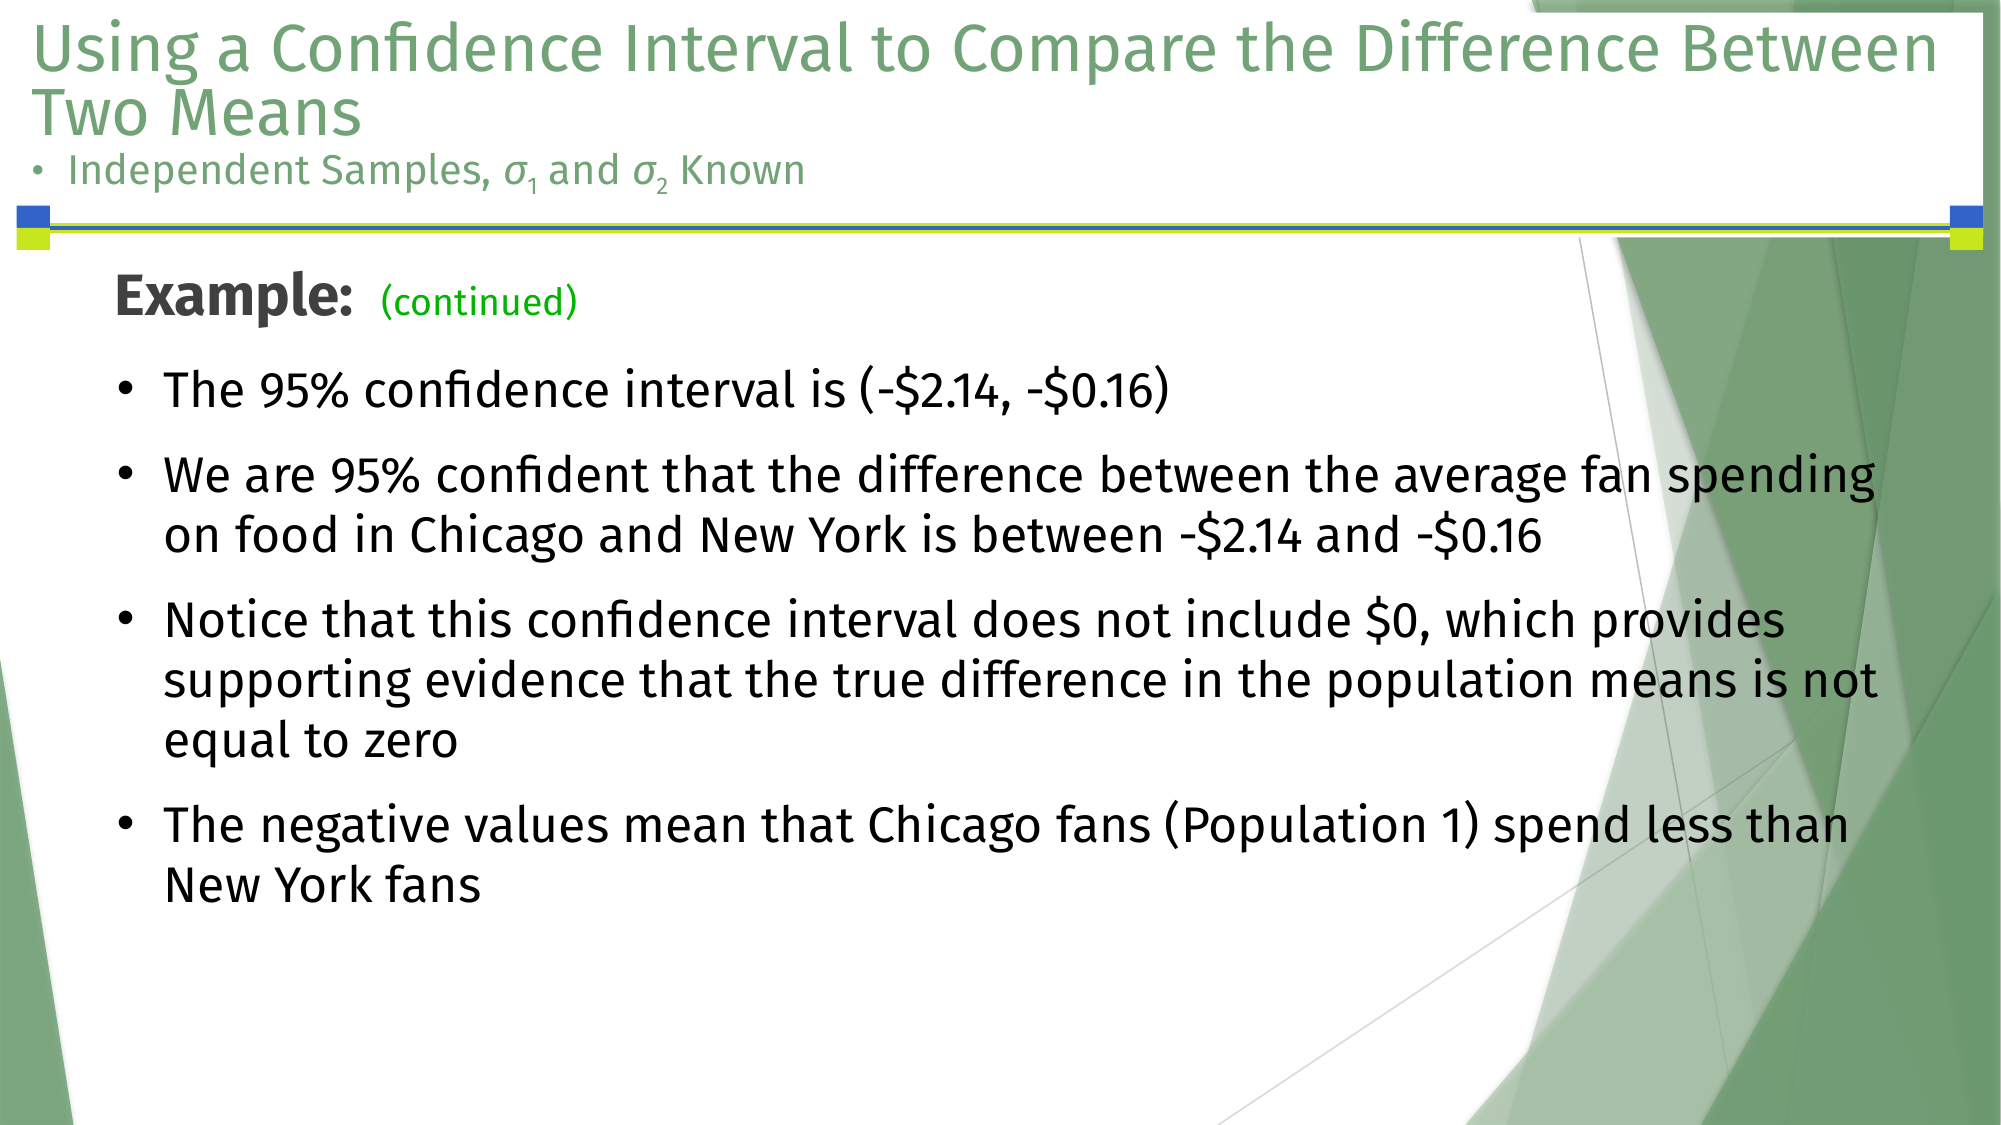

# Using a Confidence Interval to Compare the Difference Between Two Means •  Independent Samples, σ1 and σ2 Known

Example:  (continued)
The 95% confidence interval is (-$2.14, -$0.16)
We are 95% confident that the difference between the average fan spending on food in Chicago and New York is between -$2.14 and -$0.16
Notice that this confidence interval does not include $0, which provides supporting evidence that the true difference in the population means is not equal to zero
The negative values mean that Chicago fans (Population 1) spend less than New York fans